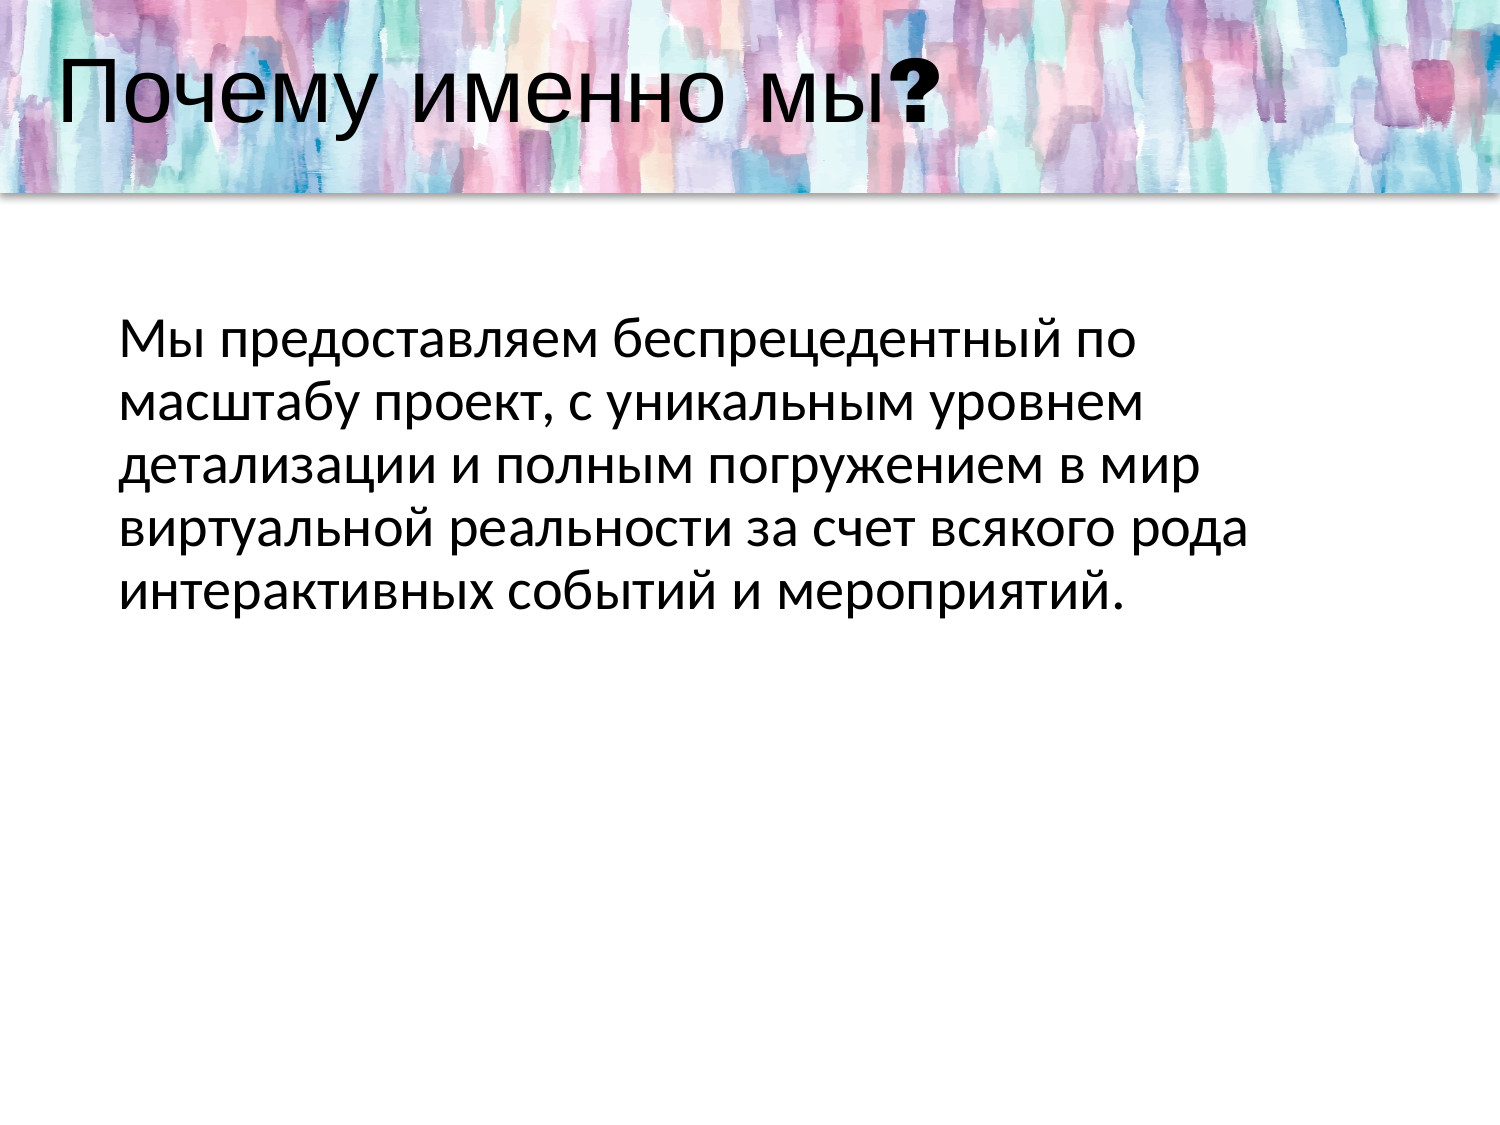

# Почему именно мы?
Мы предоставляем беспрецедентный по масштабу проект, с уникальным уровнем детализации и полным погружением в мир виртуальной реальности за счет всякого рода интерактивных событий и мероприятий.